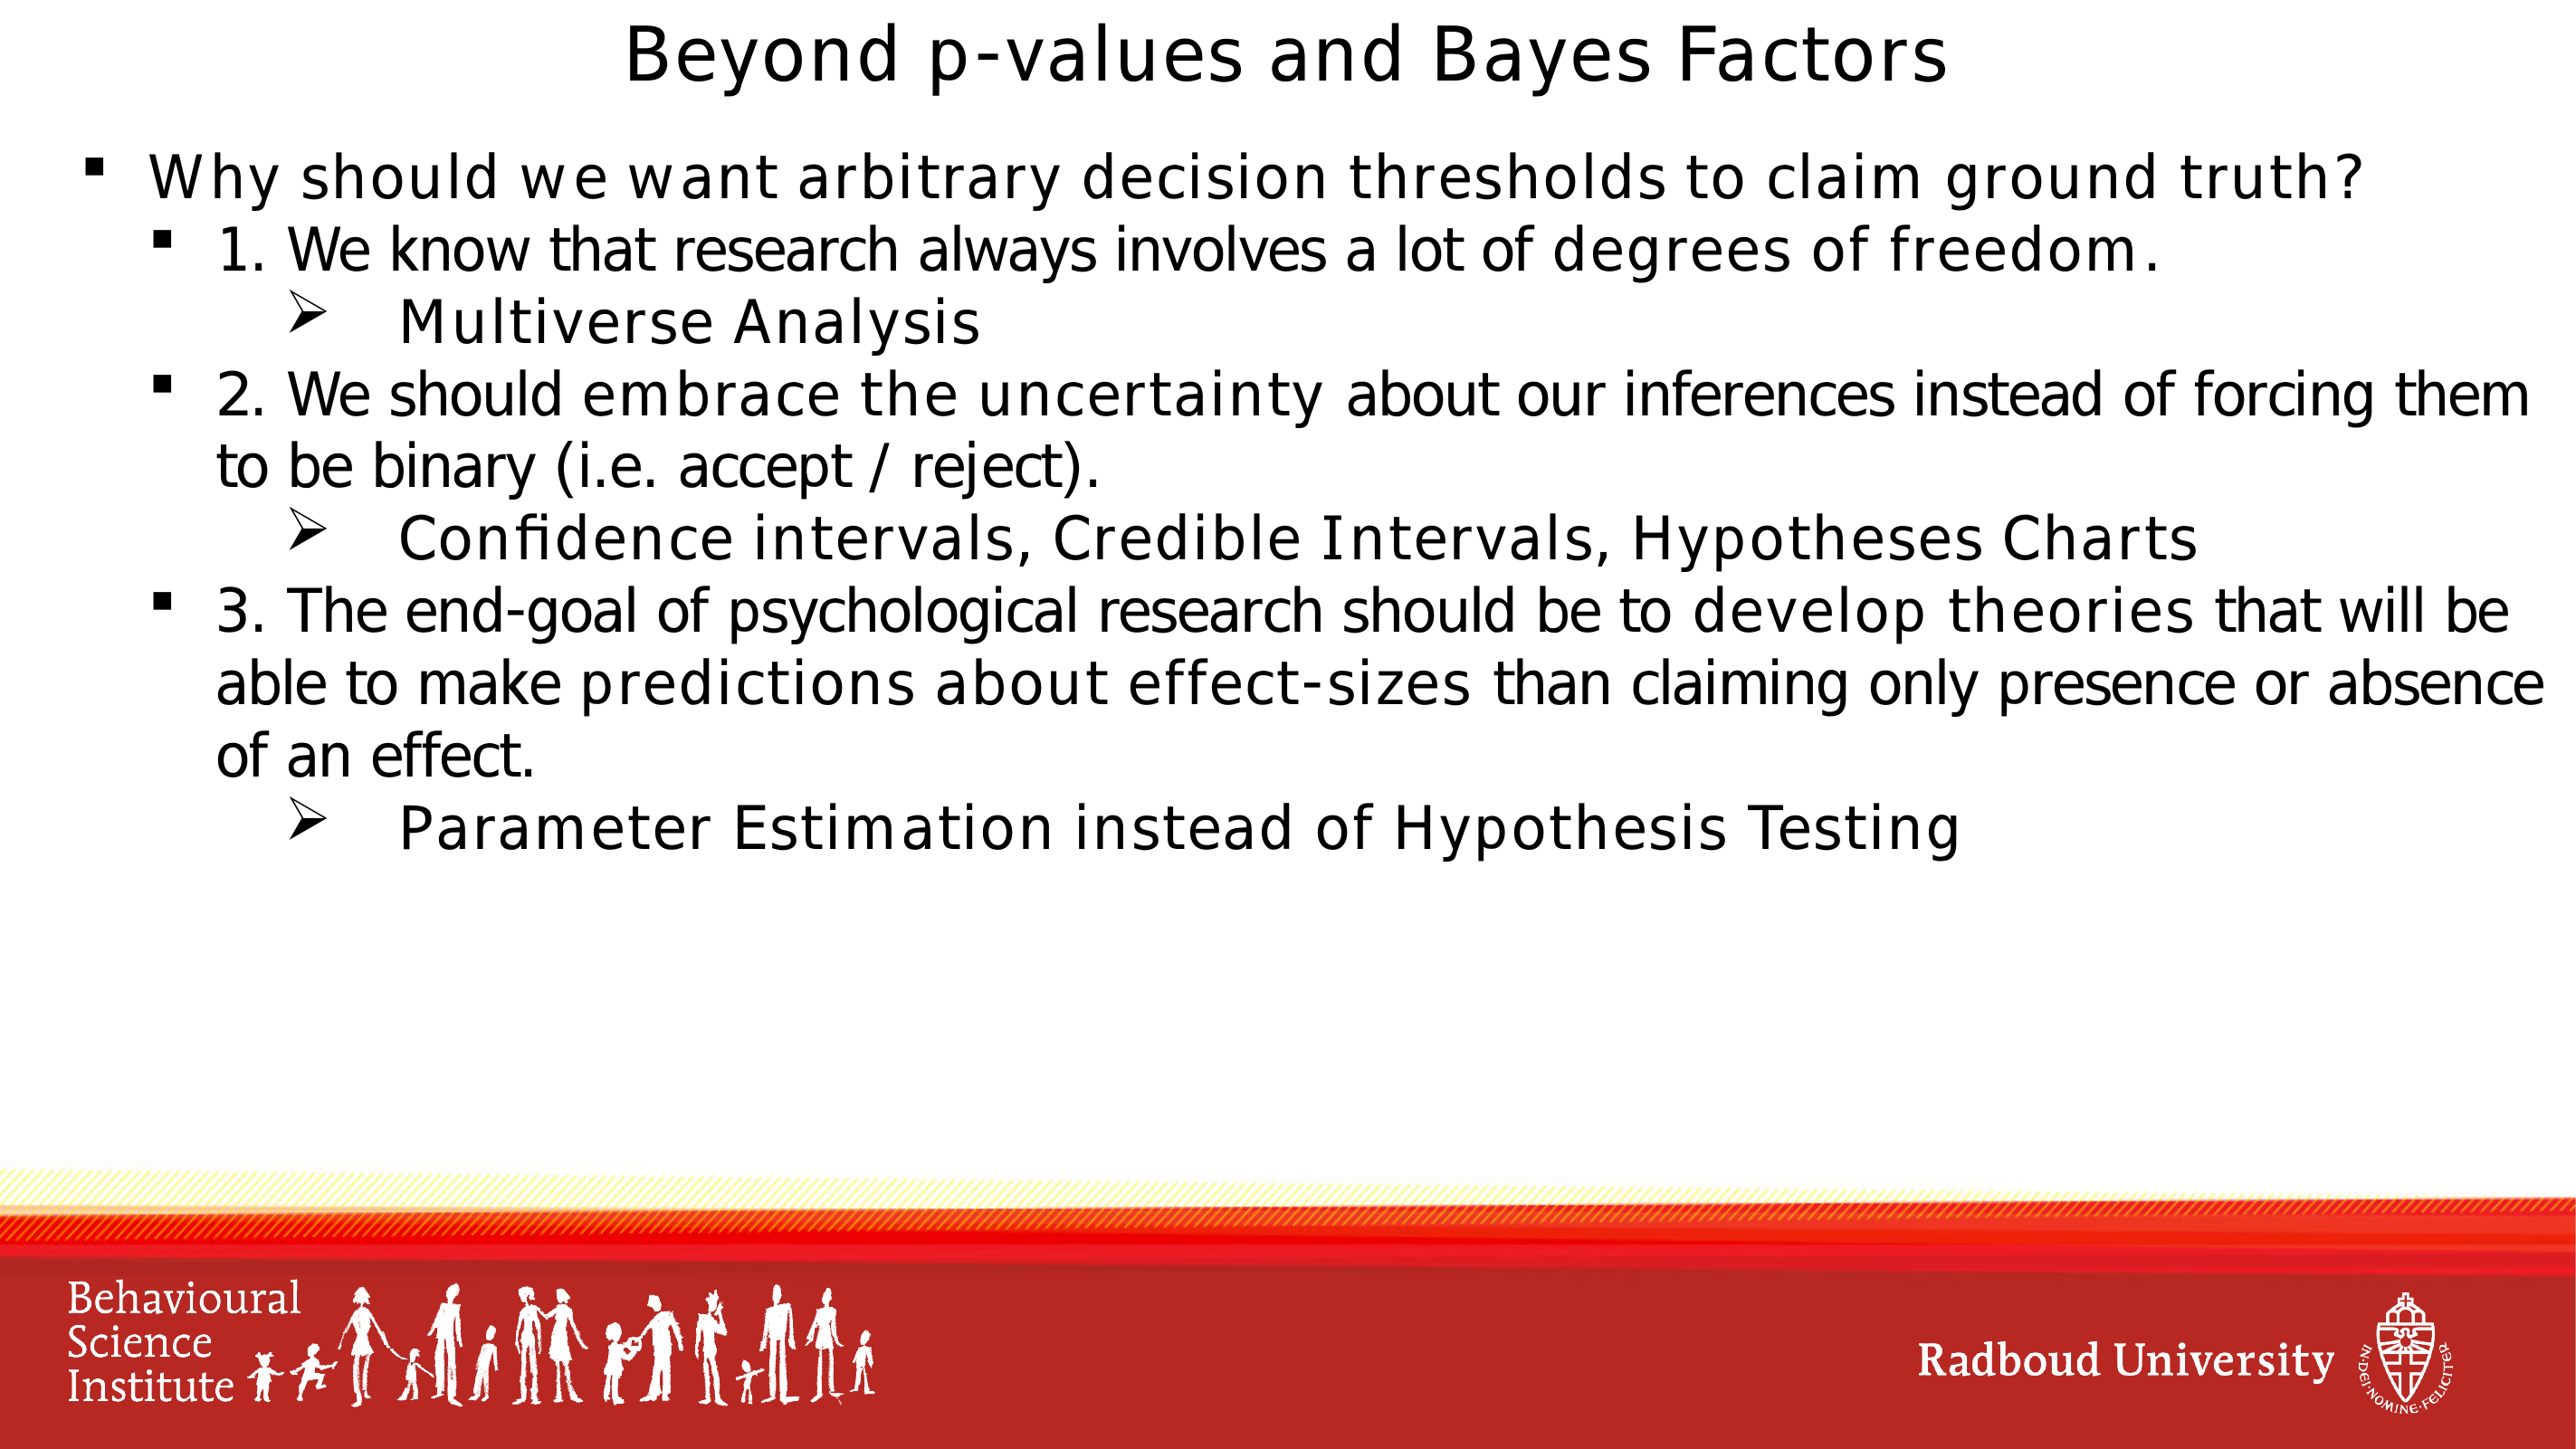

# Beyond p-values and Bayes Factors
Why should we want arbitrary decision thresholds to claim ground truth?
1. We know that research always involves a lot of degrees of freedom.
Multiverse Analysis
2. We should embrace the uncertainty about our inferences instead of forcing them to be binary (i.e. accept / reject).
Confidence intervals, Credible Intervals, Hypotheses Charts
3. The end-goal of psychological research should be to develop theories that will be able to make predictions about effect-sizes than claiming only presence or absence of an effect.
Parameter Estimation instead of Hypothesis Testing